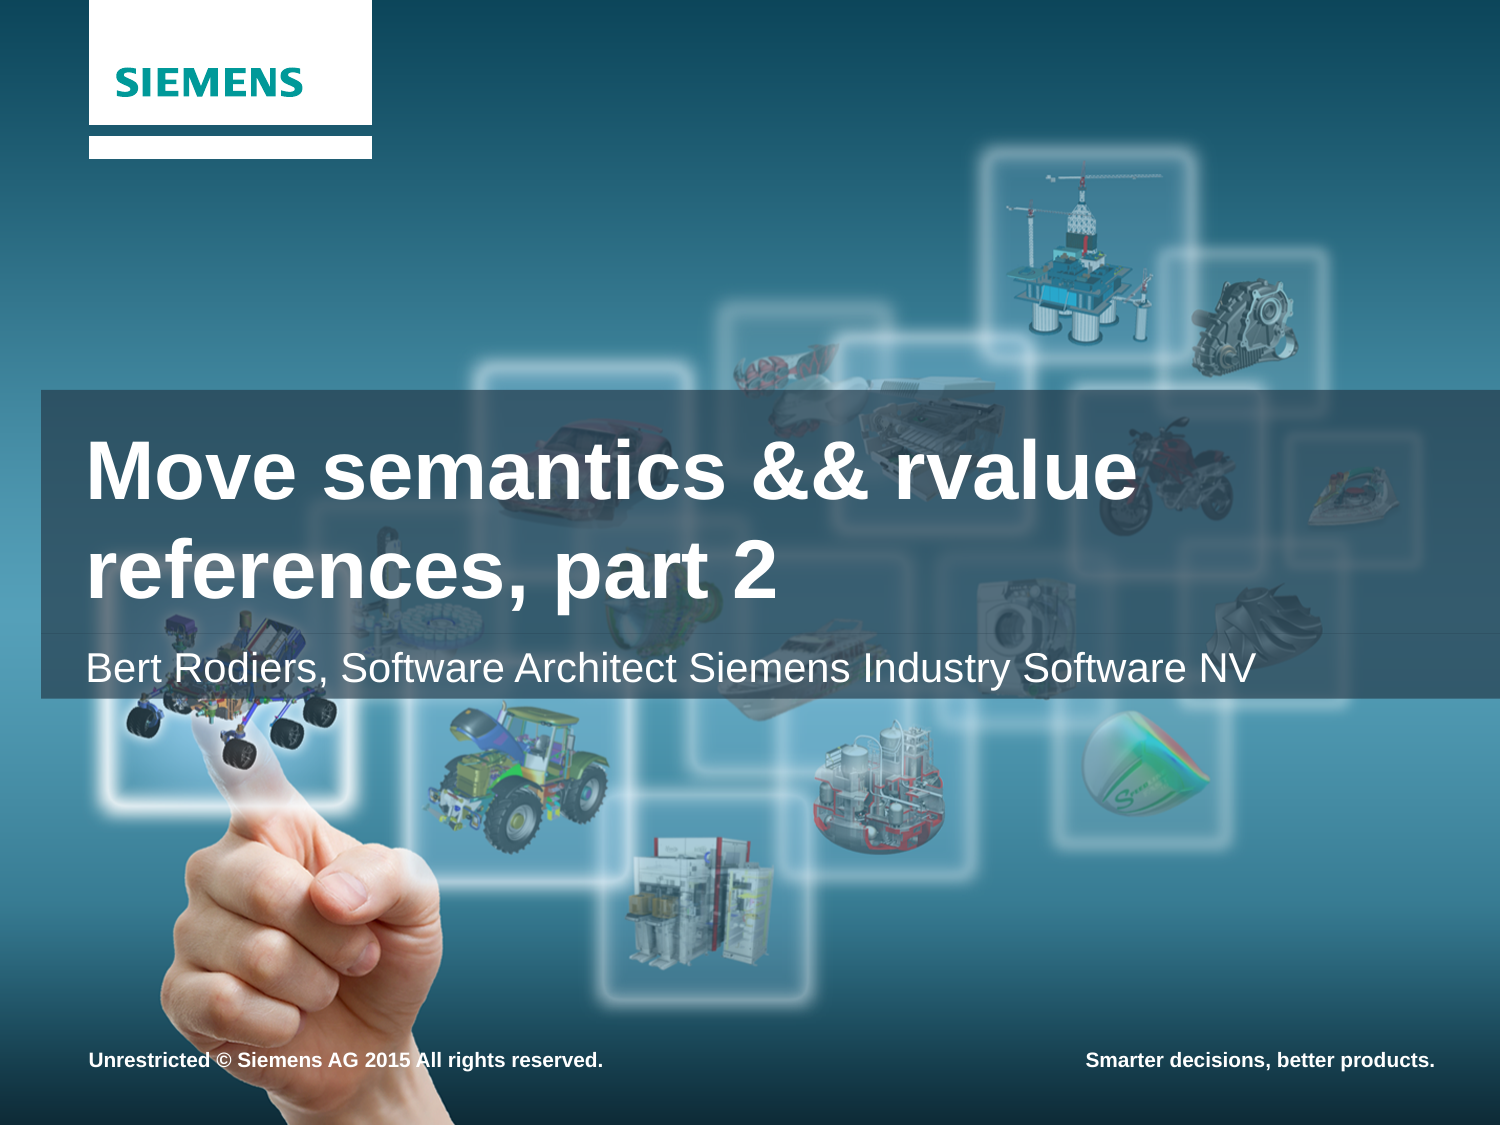

# Move semantics && rvalue references, part 2
Bert Rodiers, Software Architect Siemens Industry Software NV